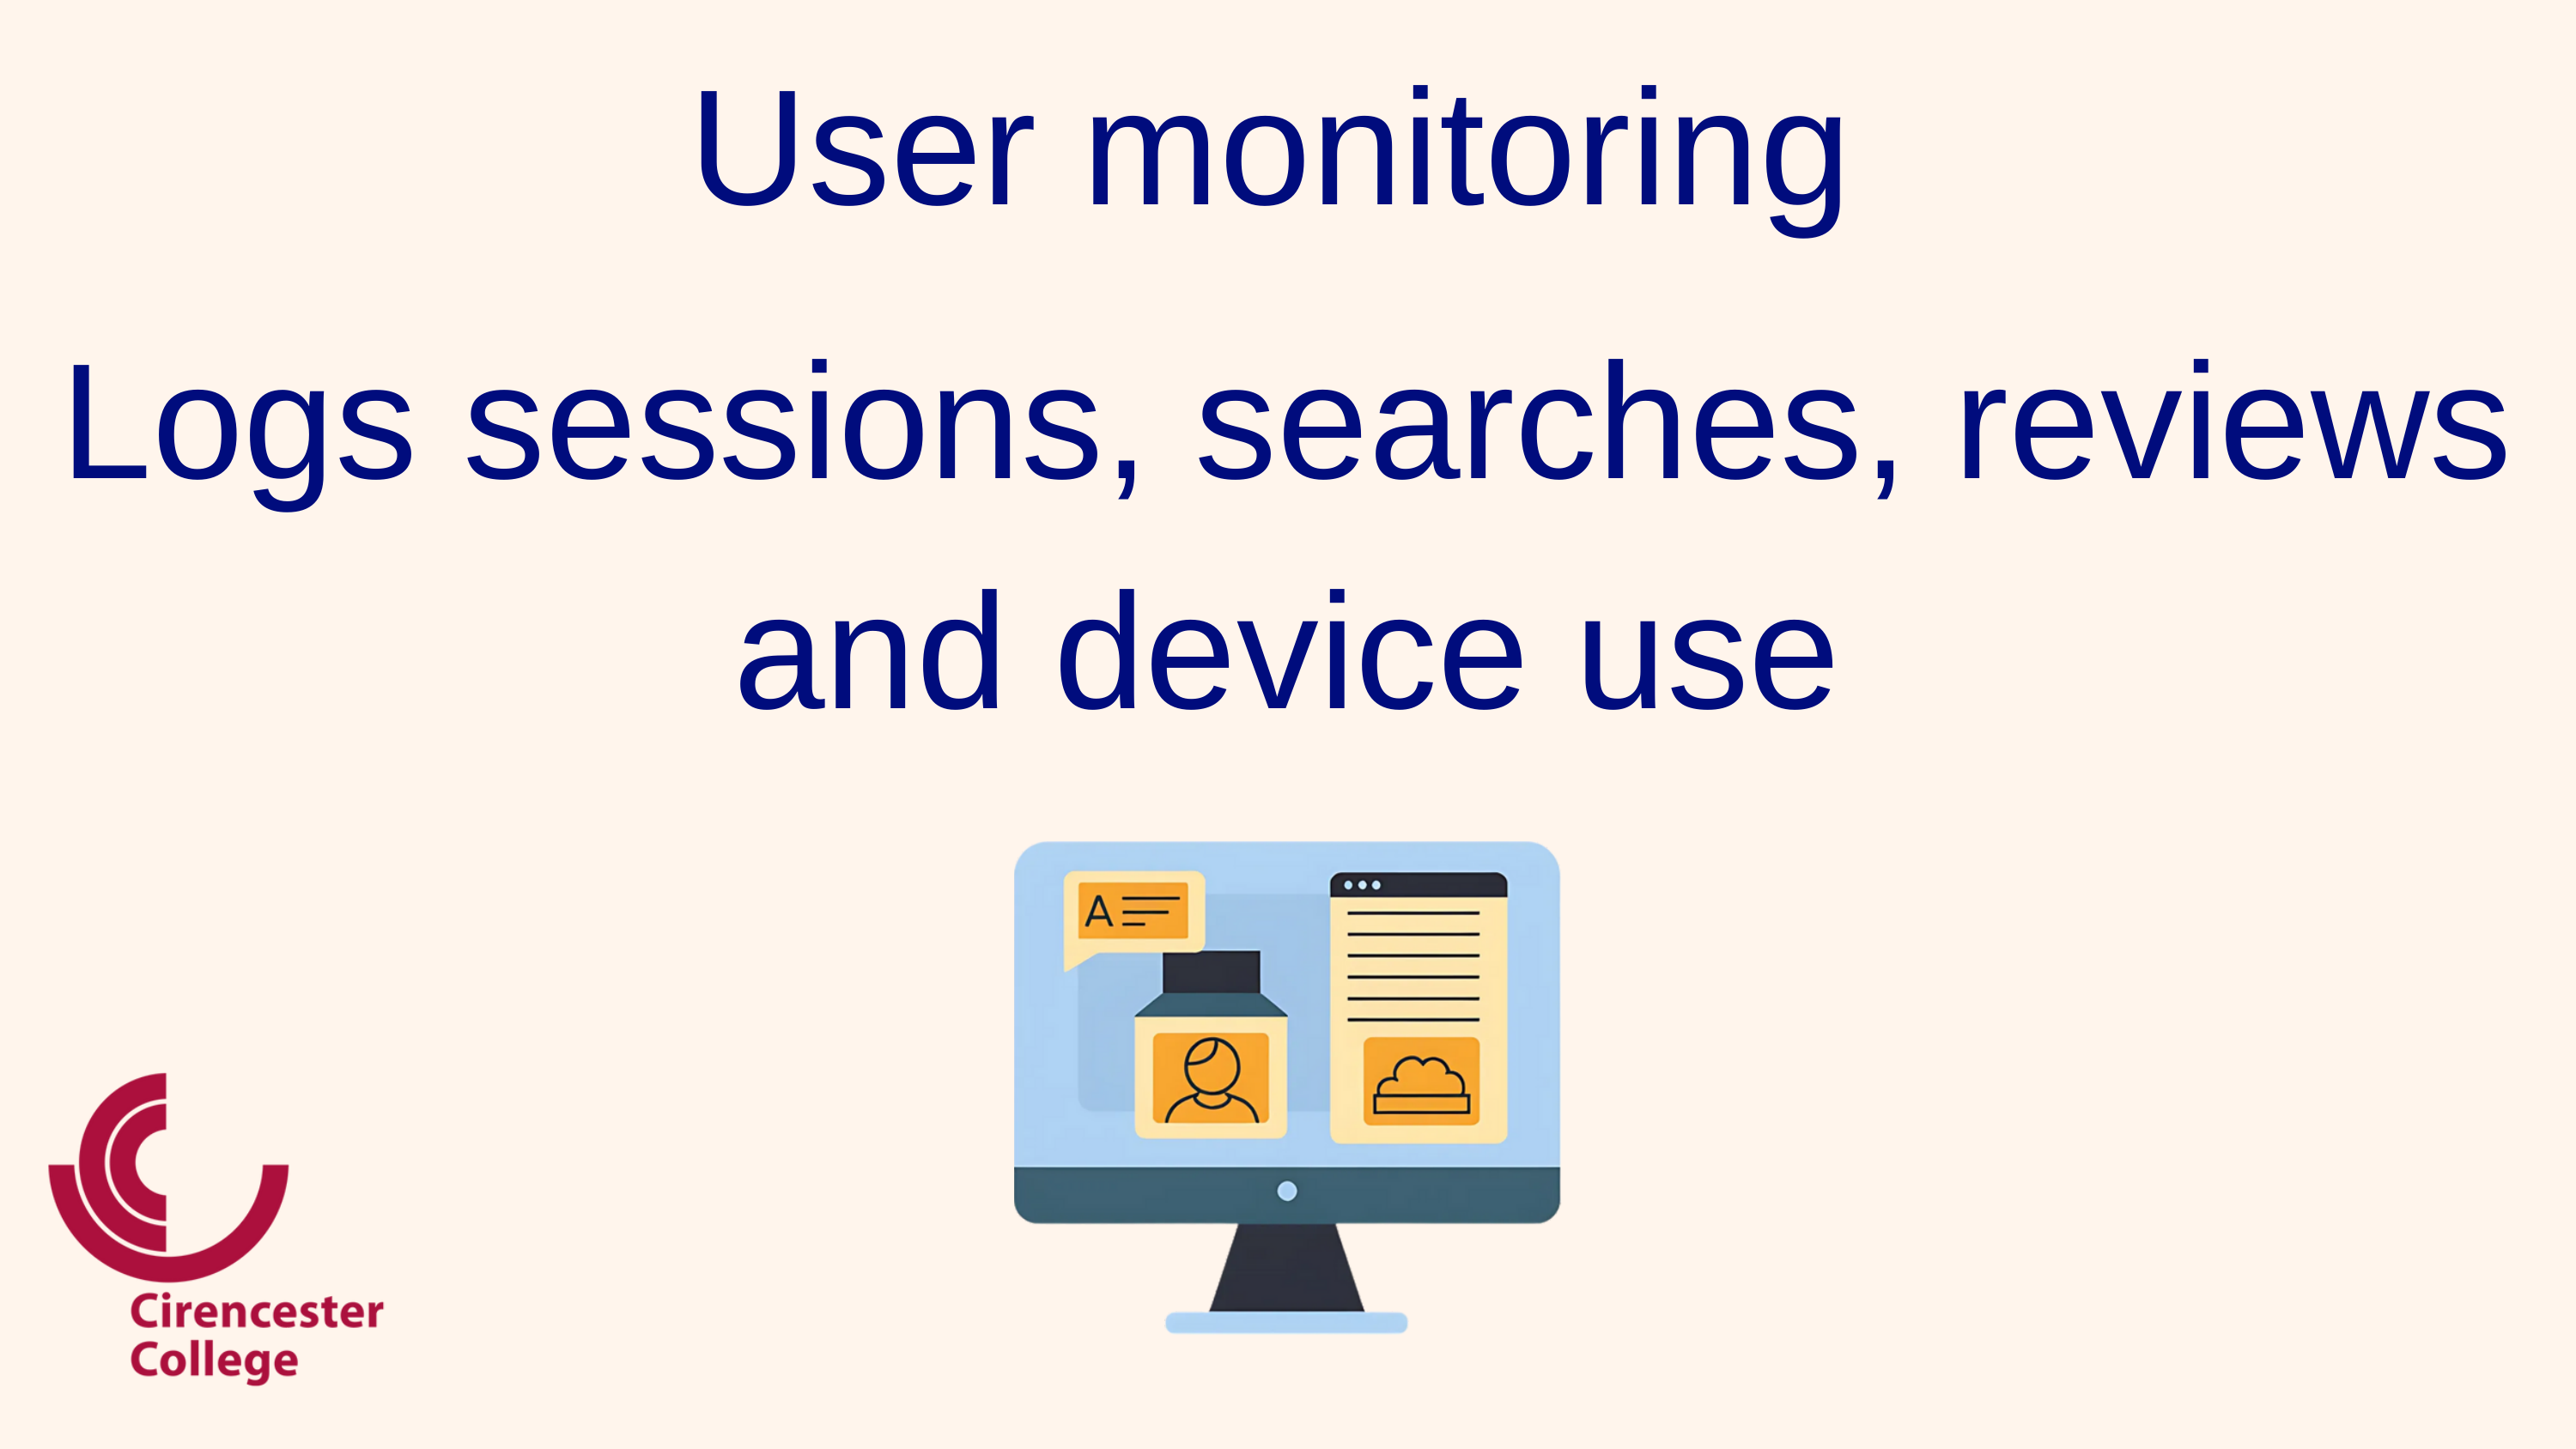

User monitoring
Logs sessions, searches, reviews and device use